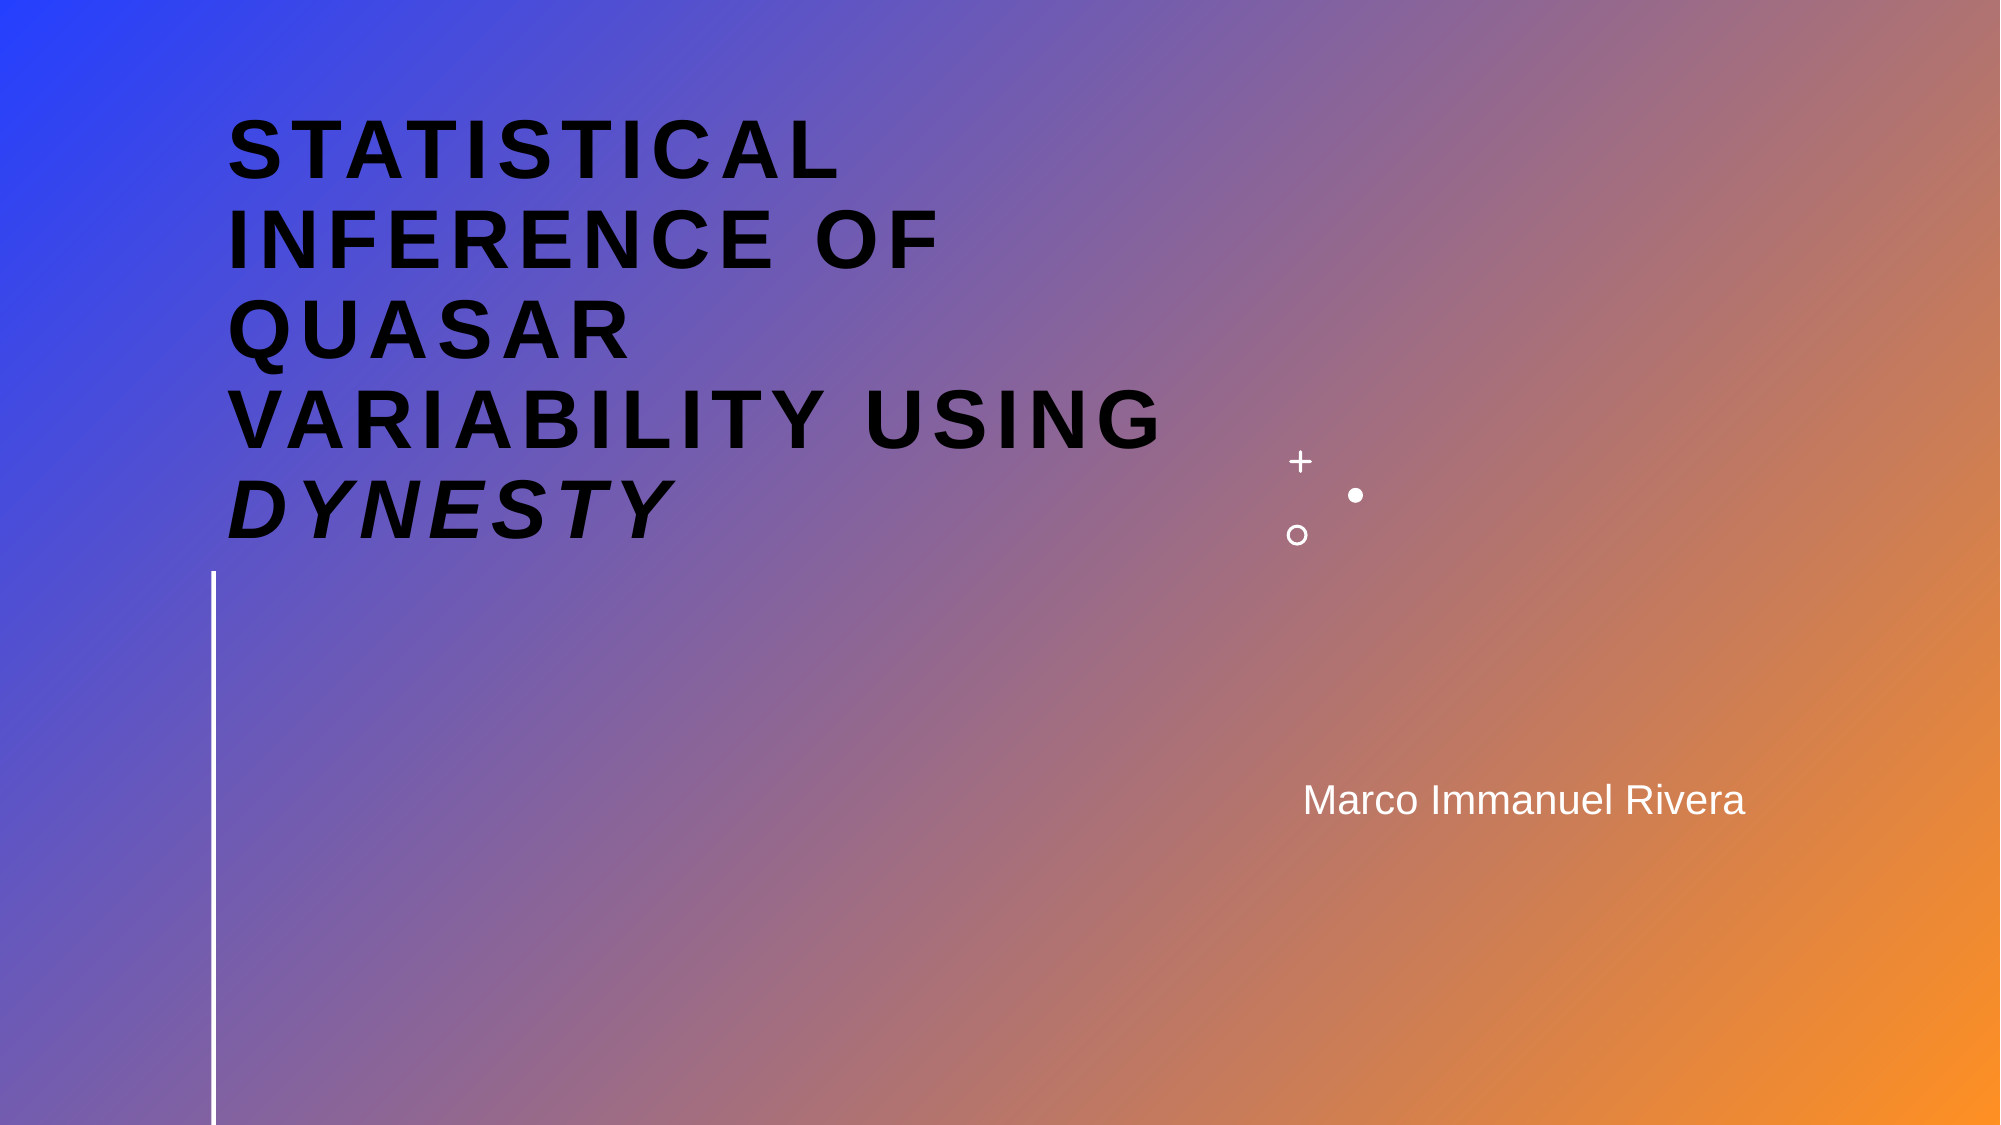

# Statistical inference of Quasar variability using Dynesty
Marco Immanuel Rivera